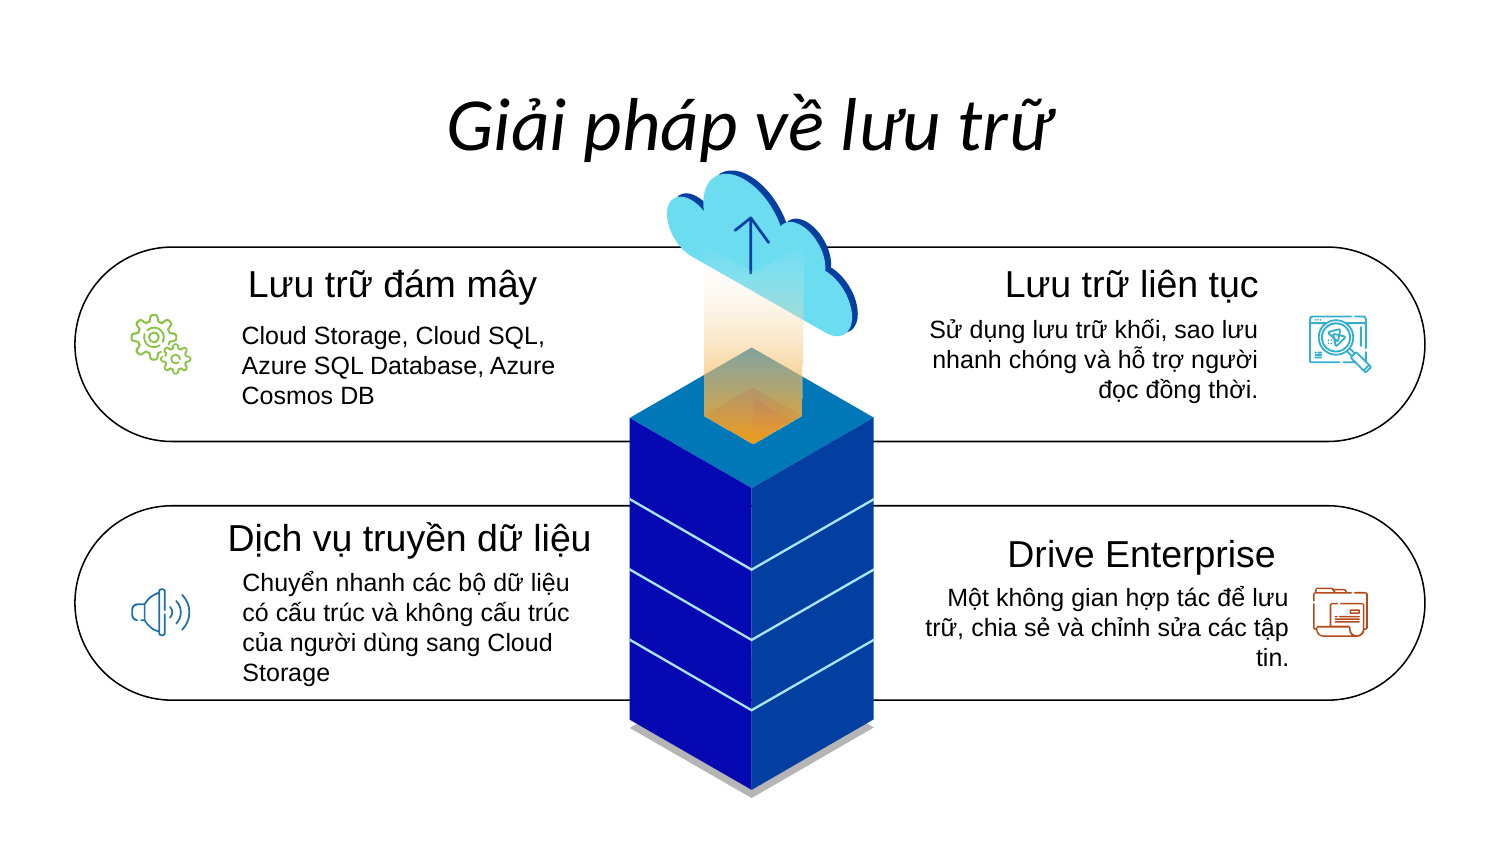

# Giải pháp về lưu trữ

Lưu trữ đám mây
Lưu trữ liên tục

Cloud Storage, Cloud SQL, Azure SQL Database, Azure Cosmos DB
Sử dụng lưu trữ khối, sao lưu nhanh chóng và hỗ trợ người đọc đồng thời.

Dịch vụ truyền dữ liệu
Drive Enterprise
Chuyển nhanh các bộ dữ liệu có cấu trúc và không cấu trúc của người dùng sang Cloud Storage
Một không gian hợp tác để lưu trữ, chia sẻ và chỉnh sửa các tập tin.